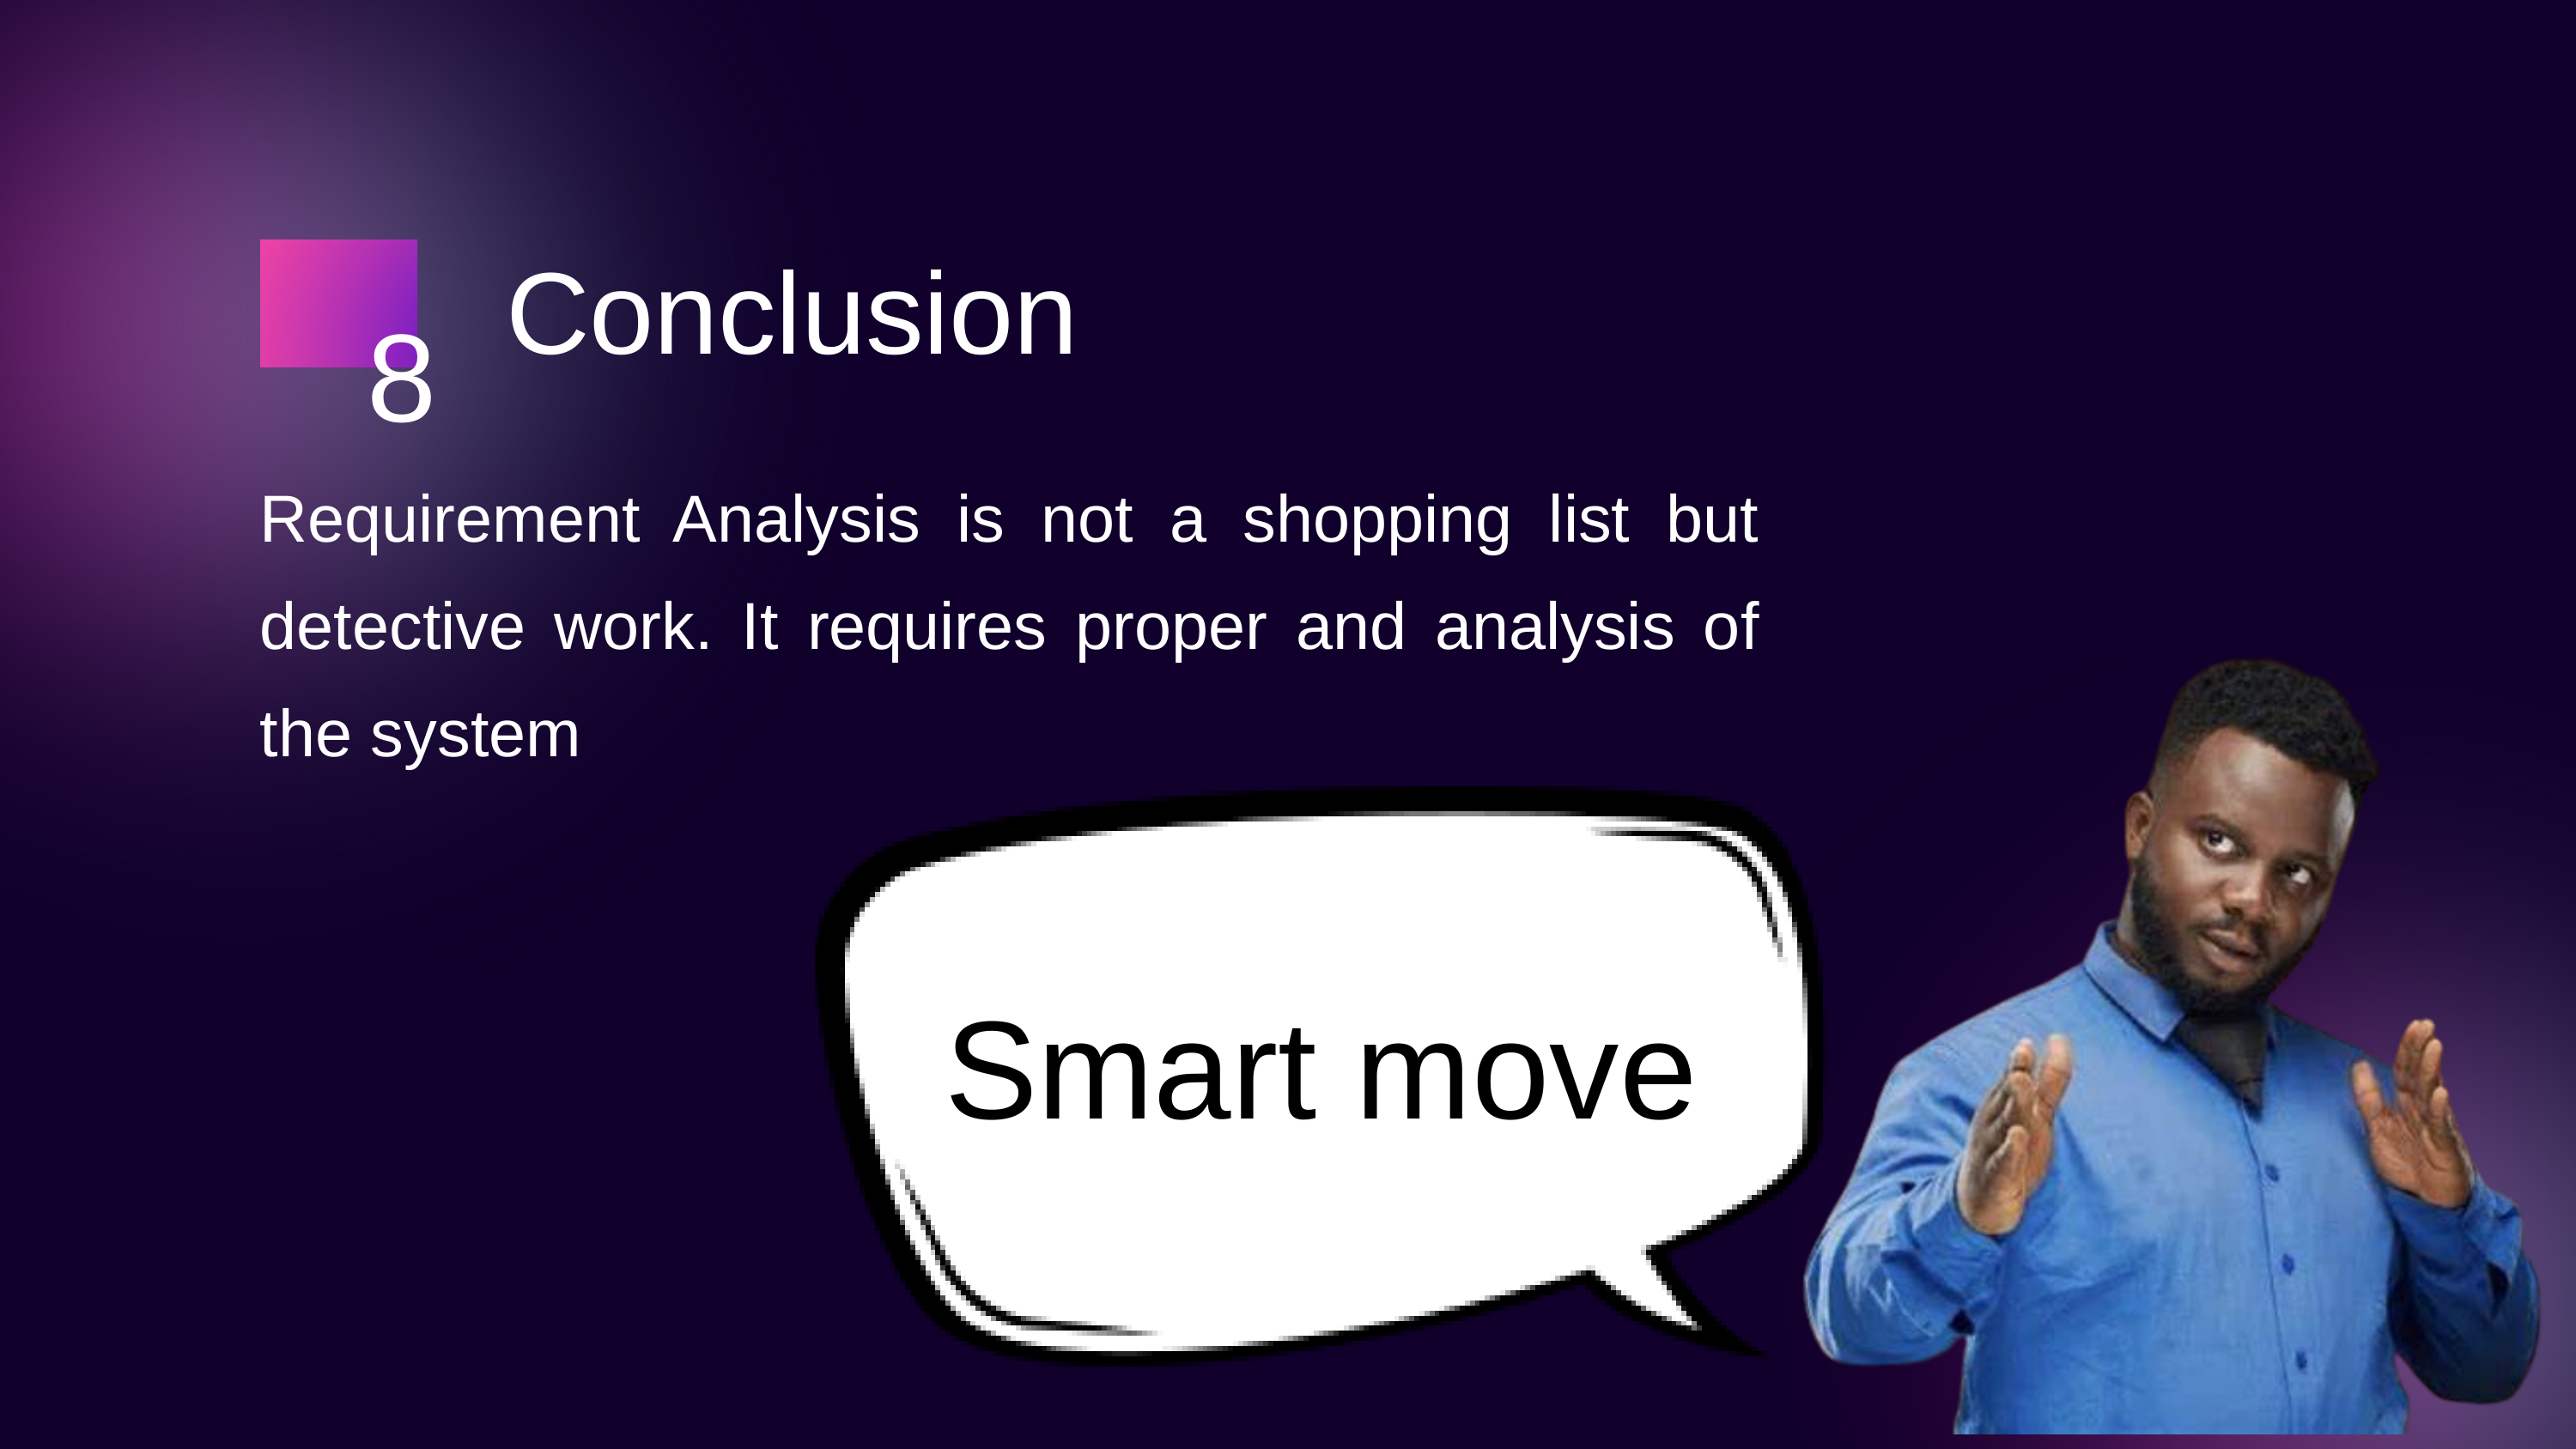

Conclusion
8
Requirement Analysis is not a shopping list but detective work. It requires proper and analysis of the system

Smart move